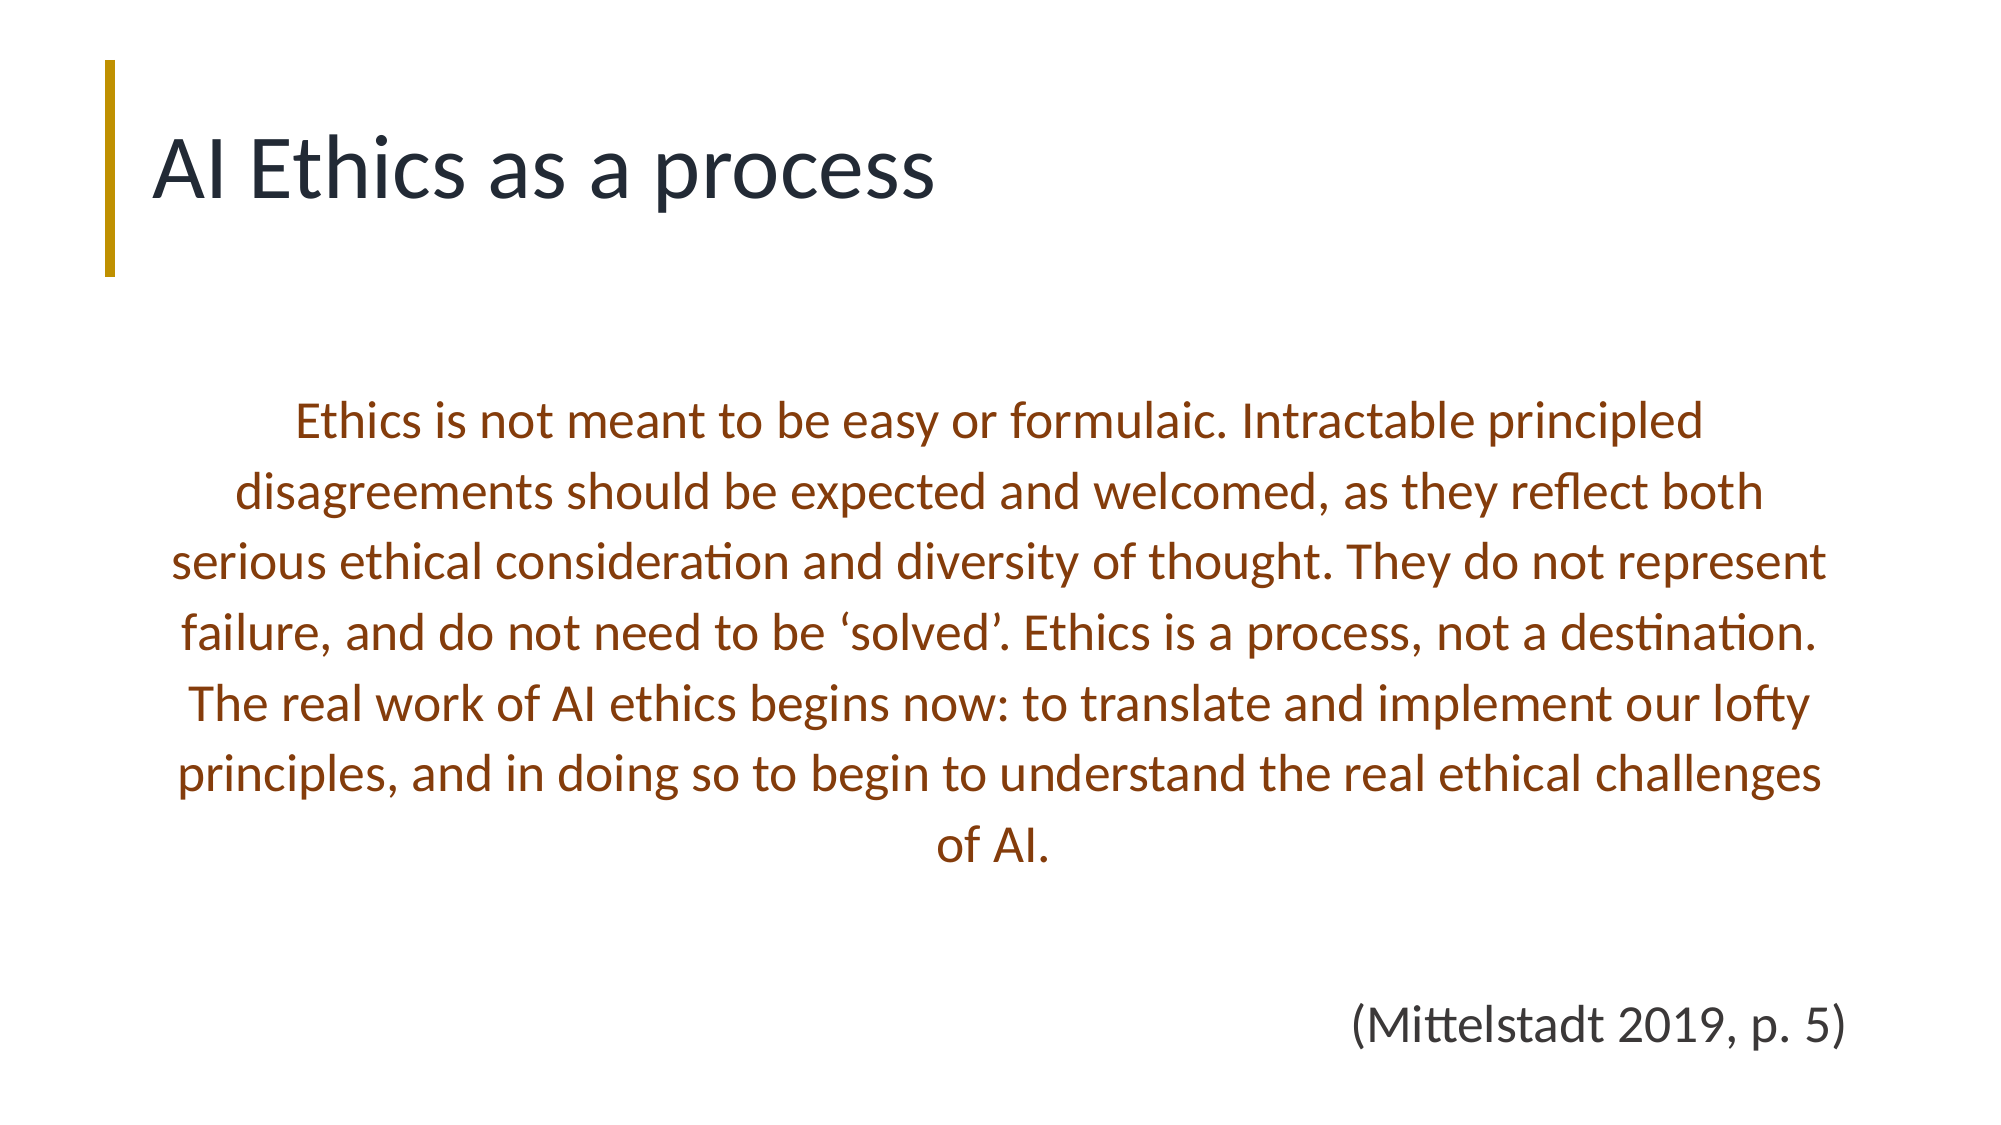

# AI Ethics as a process
Ethics is not meant to be easy or formulaic. Intractable principled disagreements should be expected and welcomed, as they reflect both serious ethical consideration and diversity of thought. They do not represent failure, and do not need to be ‘solved’. Ethics is a process, not a destination. The real work of AI ethics begins now: to translate and implement our lofty principles, and in doing so to begin to understand the real ethical challenges of AI.

(Mittelstadt 2019, p. 5)